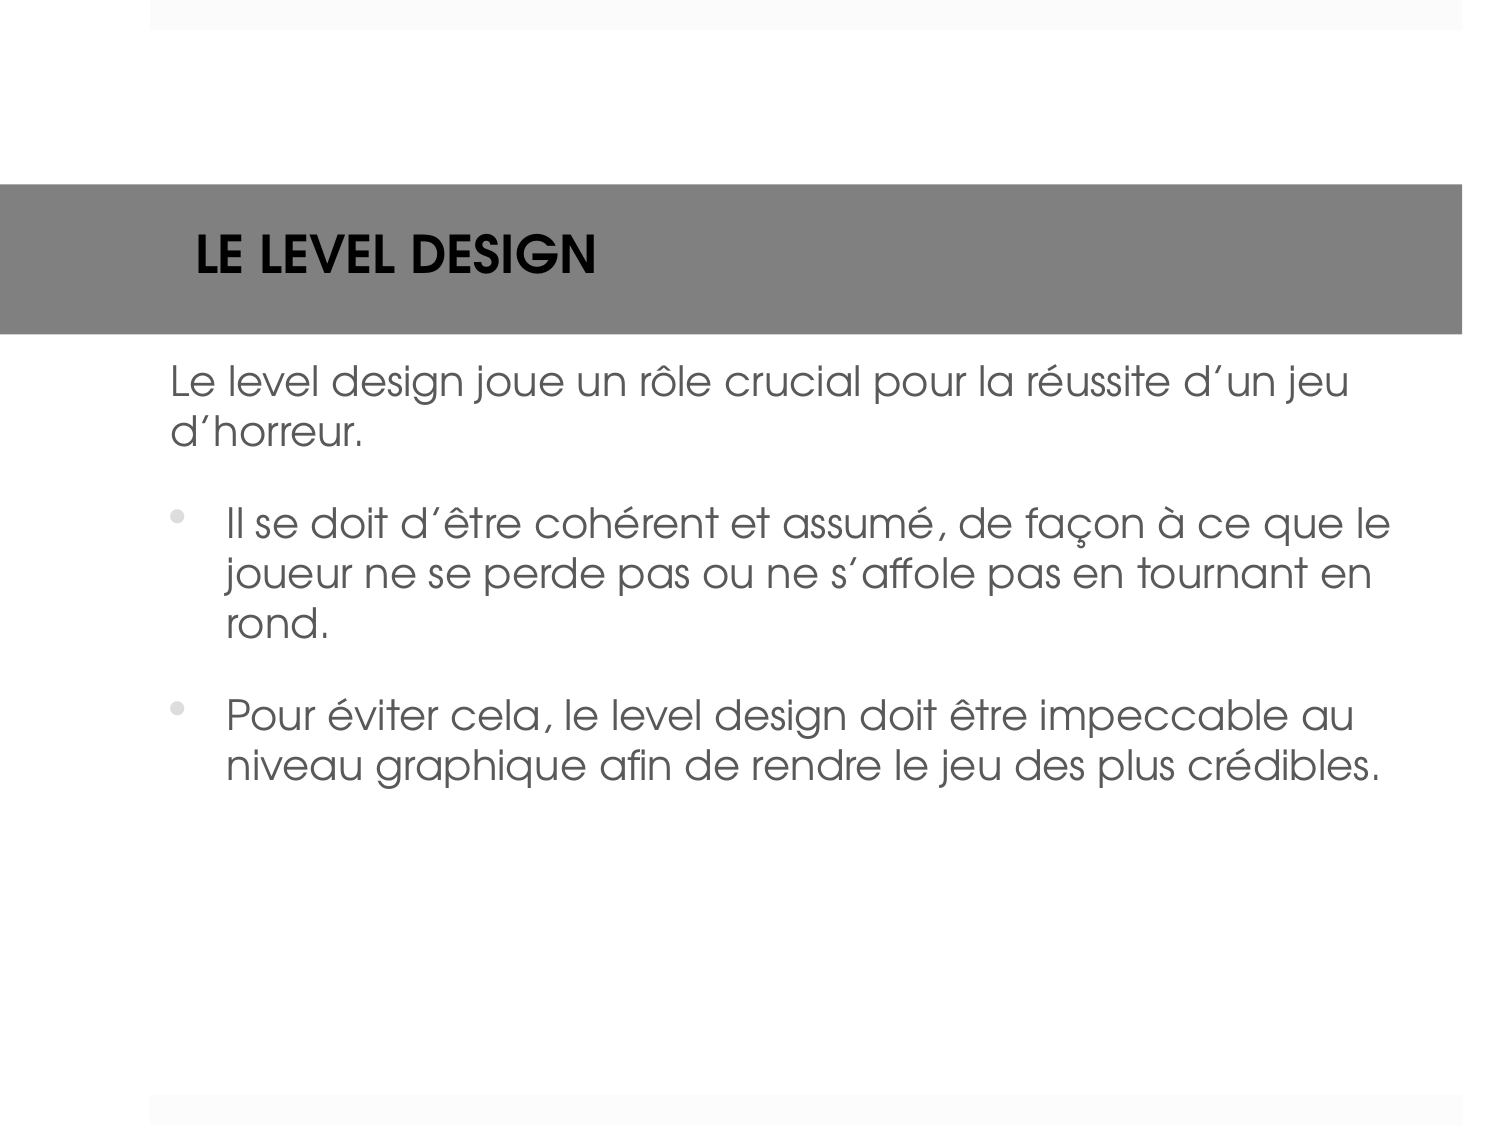

# LE level design
Le level design joue un rôle crucial pour la réussite d’un jeu d’horreur.
Il se doit d’être cohérent et assumé, de façon à ce que le joueur ne se perde pas ou ne s’affole pas en tournant en rond.
Pour éviter cela, le level design doit être impeccable au niveau graphique afin de rendre le jeu des plus crédibles.